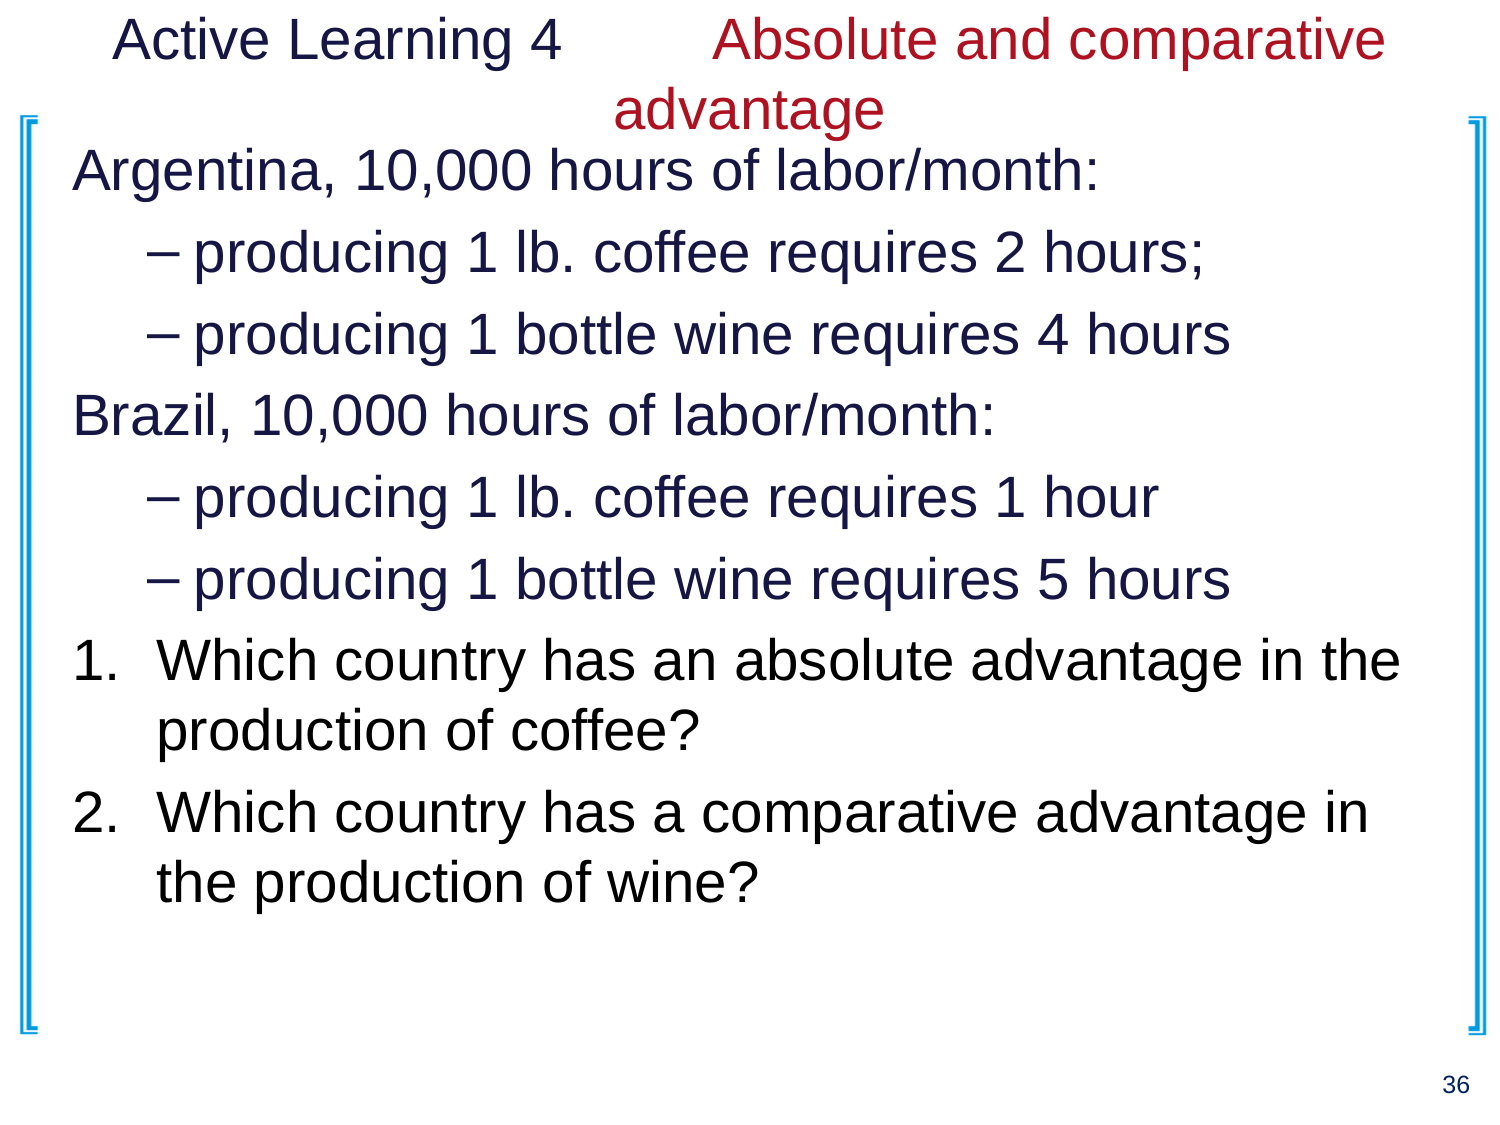

# Active Learning 4 	Absolute and comparative advantage
Argentina, 10,000 hours of labor/month:
producing 1 lb. coffee requires 2 hours;
producing 1 bottle wine requires 4 hours
Brazil, 10,000 hours of labor/month:
producing 1 lb. coffee requires 1 hour
producing 1 bottle wine requires 5 hours
Which country has an absolute advantage in the production of coffee?
Which country has a comparative advantage in the production of wine?
36